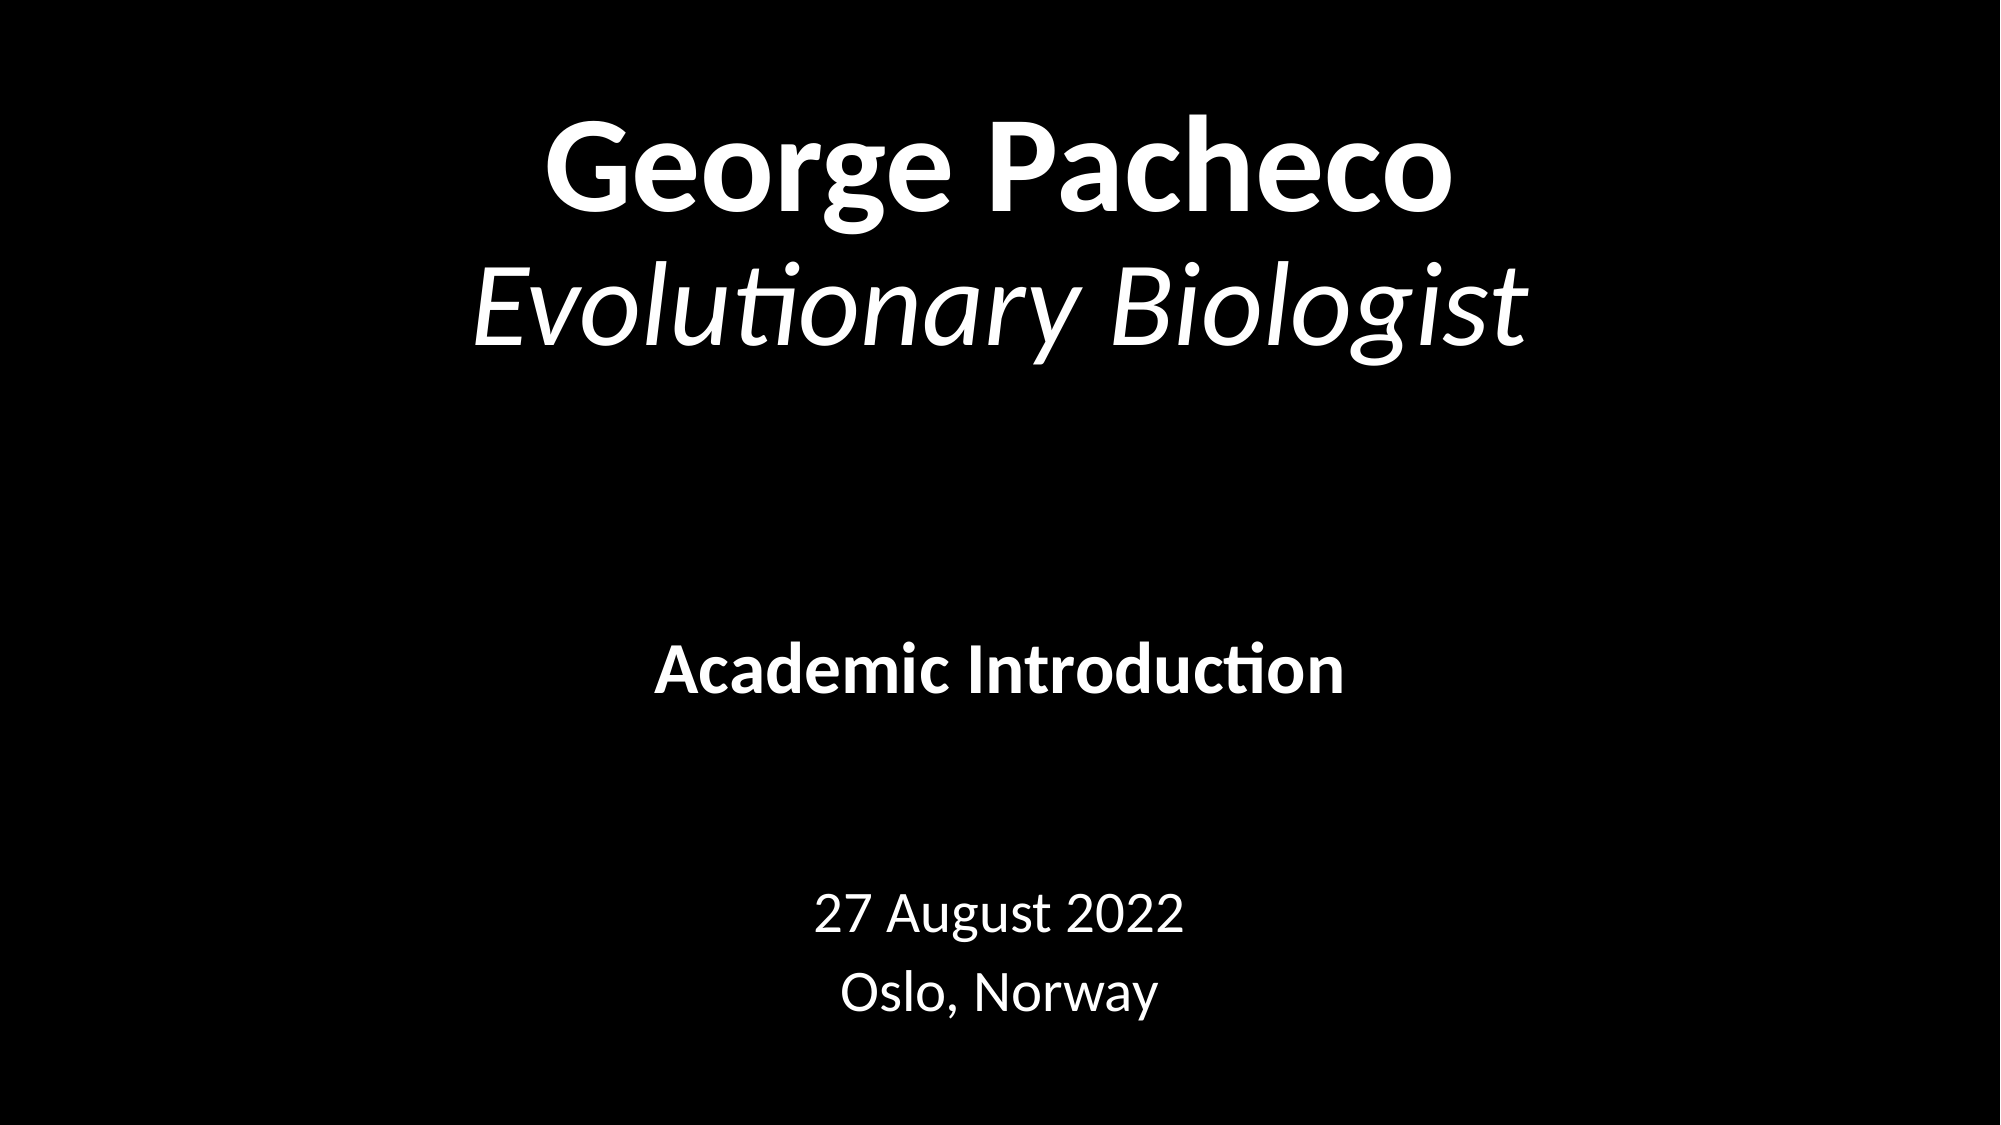

# George Pacheco Evolutionary Biologist
Academic Introduction
27 August 2022
Oslo, Norway